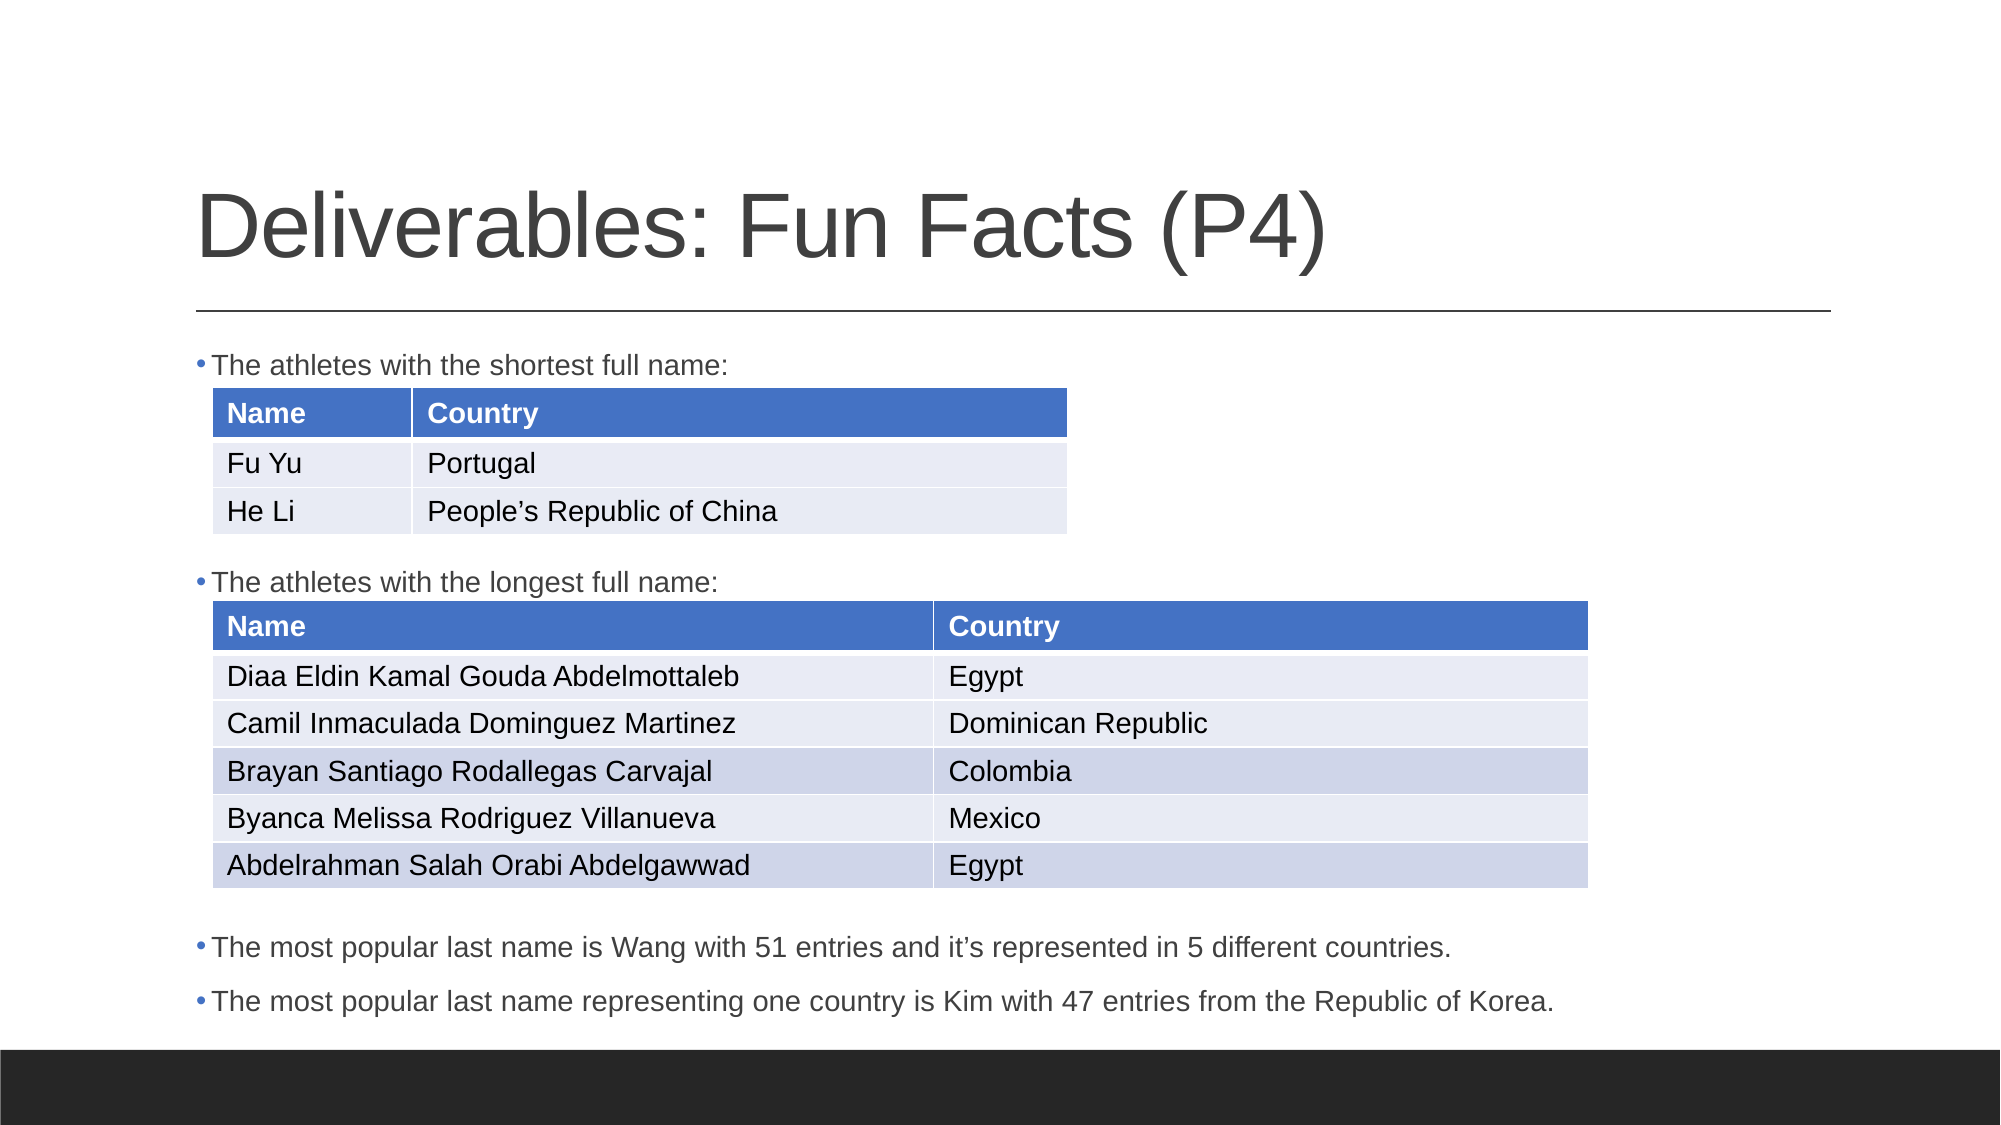

# Deliverables: Fun Facts (P4)
The athletes with the shortest full name:

The athletes with the longest full name:

The most popular last name is Wang with 51 entries and it’s represented in 5 different countries.
The most popular last name representing one country is Kim with 47 entries from the Republic of Korea.
| Name | Country |
| --- | --- |
| Fu Yu | Portugal |
| He Li | People’s Republic of China |
| Name | Country |
| --- | --- |
| Diaa Eldin Kamal Gouda Abdelmottaleb | Egypt |
| Camil Inmaculada Dominguez Martinez | Dominican Republic |
| Brayan Santiago Rodallegas Carvajal | Colombia |
| Byanca Melissa Rodriguez Villanueva | Mexico |
| Abdelrahman Salah Orabi Abdelgawwad | Egypt |